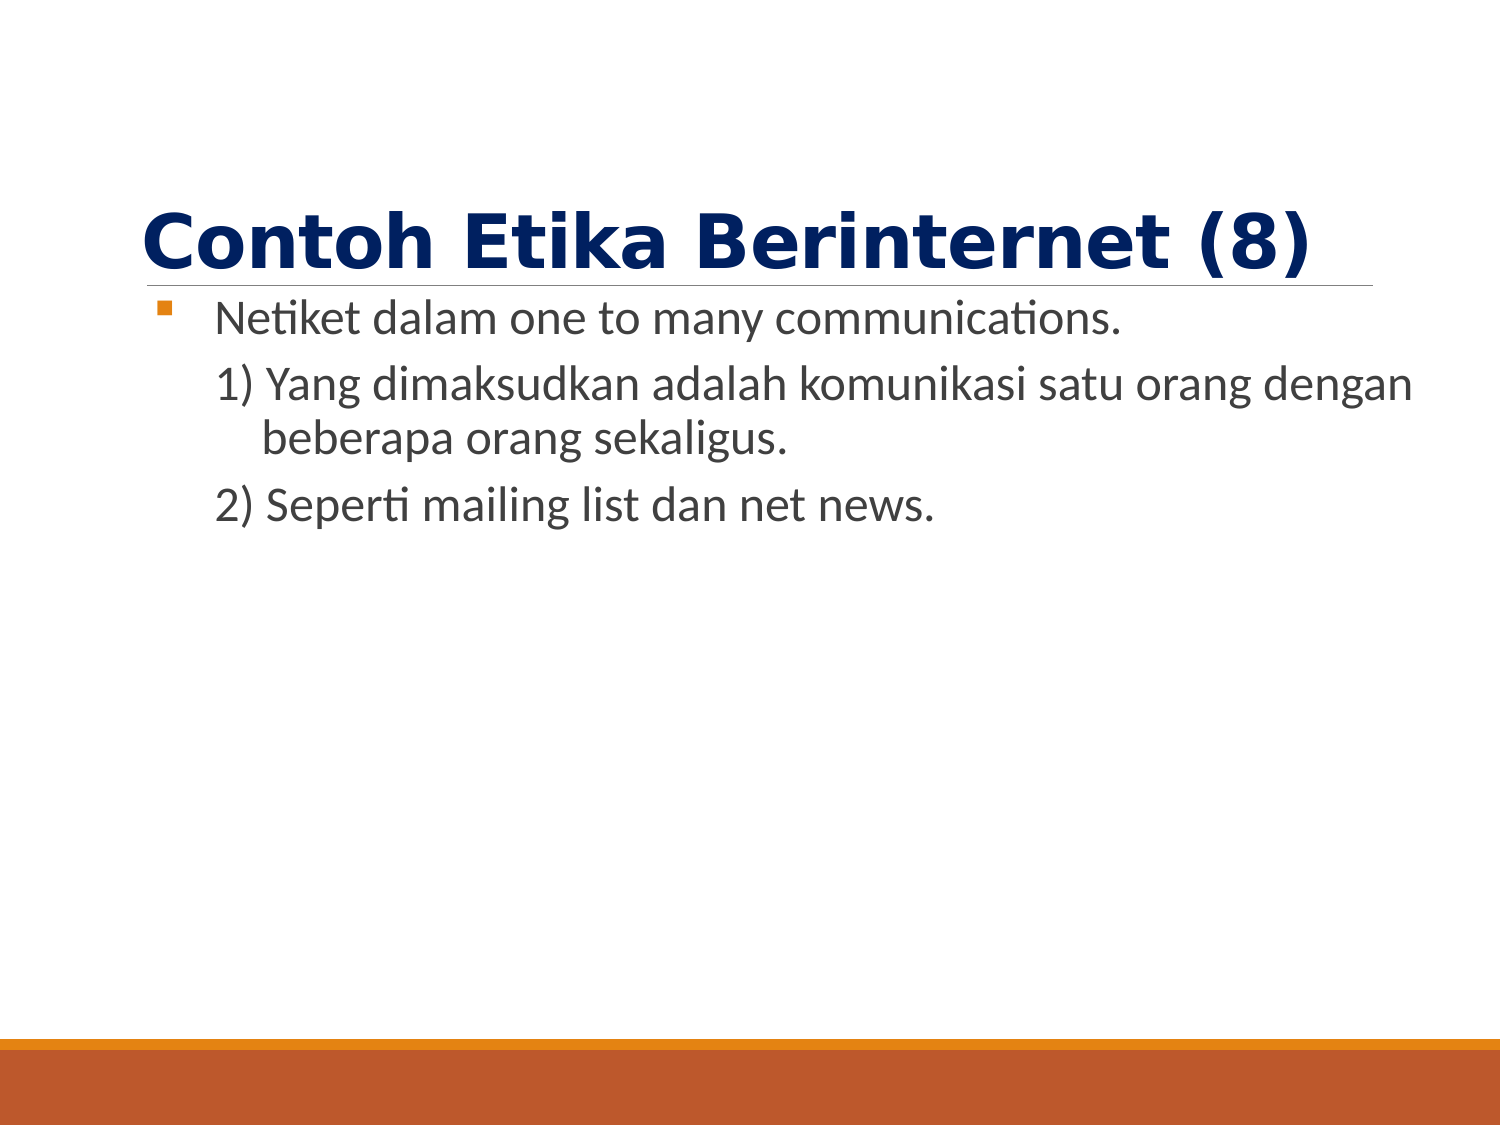

# Contoh Etika Berinternet (8)
Netiket dalam one to many communications.
1) Yang dimaksudkan adalah komunikasi satu orang dengan beberapa orang sekaligus.
2) Seperti mailing list dan net news.